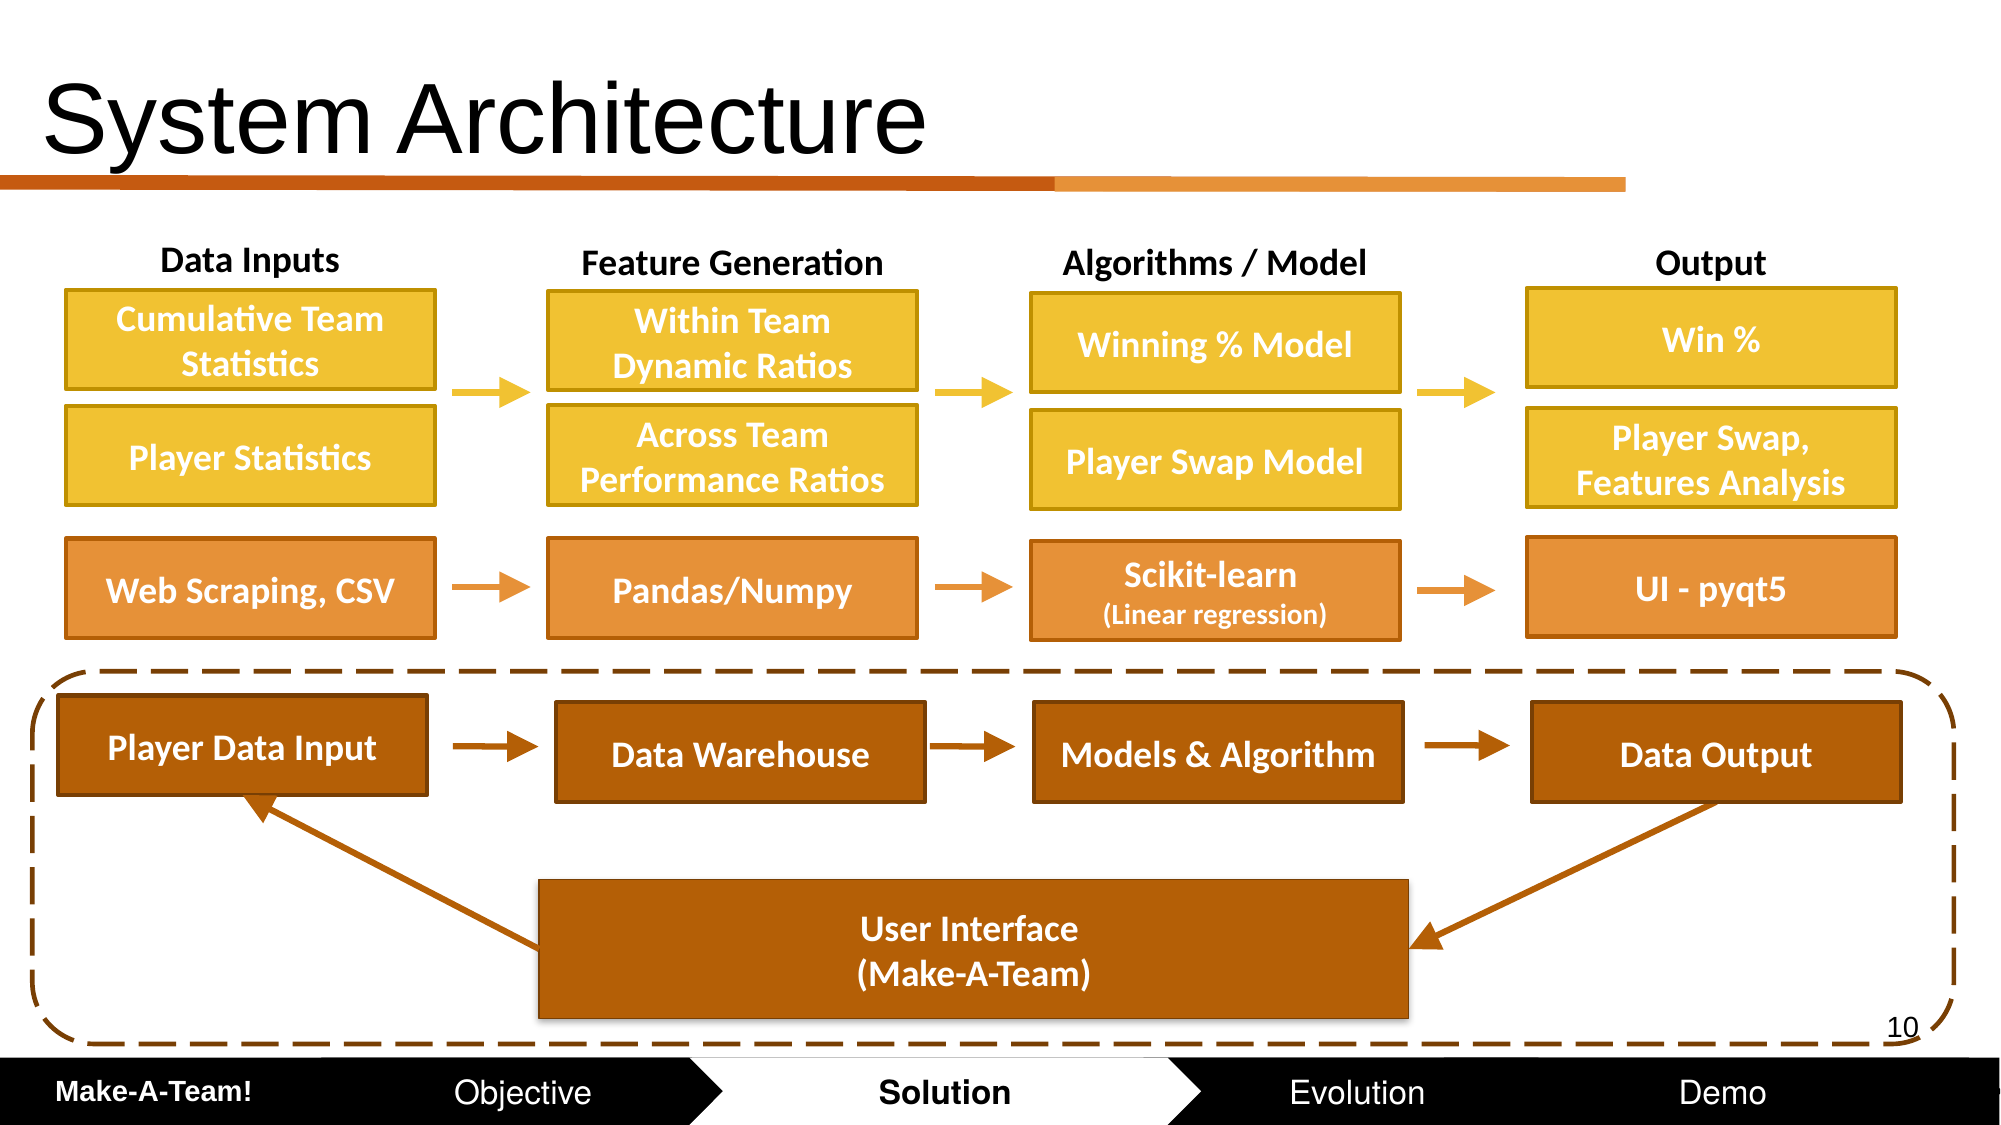

System Architecture
Data Inputs
Algorithms / Model
Feature Generation
Output

Win %
Cumulative Team Statistics
Within Team Dynamic Ratios
Winning % Model
Across Team Performance Ratios
Player Statistics
Player Swap, Features Analysis
Player Swap Model
UI - pyqt5
Pandas/Numpy
Web Scraping, CSV
Scikit-learn
(Linear regression)

Player Data Input
Models & Algorithm
Data Warehouse
Data Output
…
User Interface
(Make-A-Team)
10